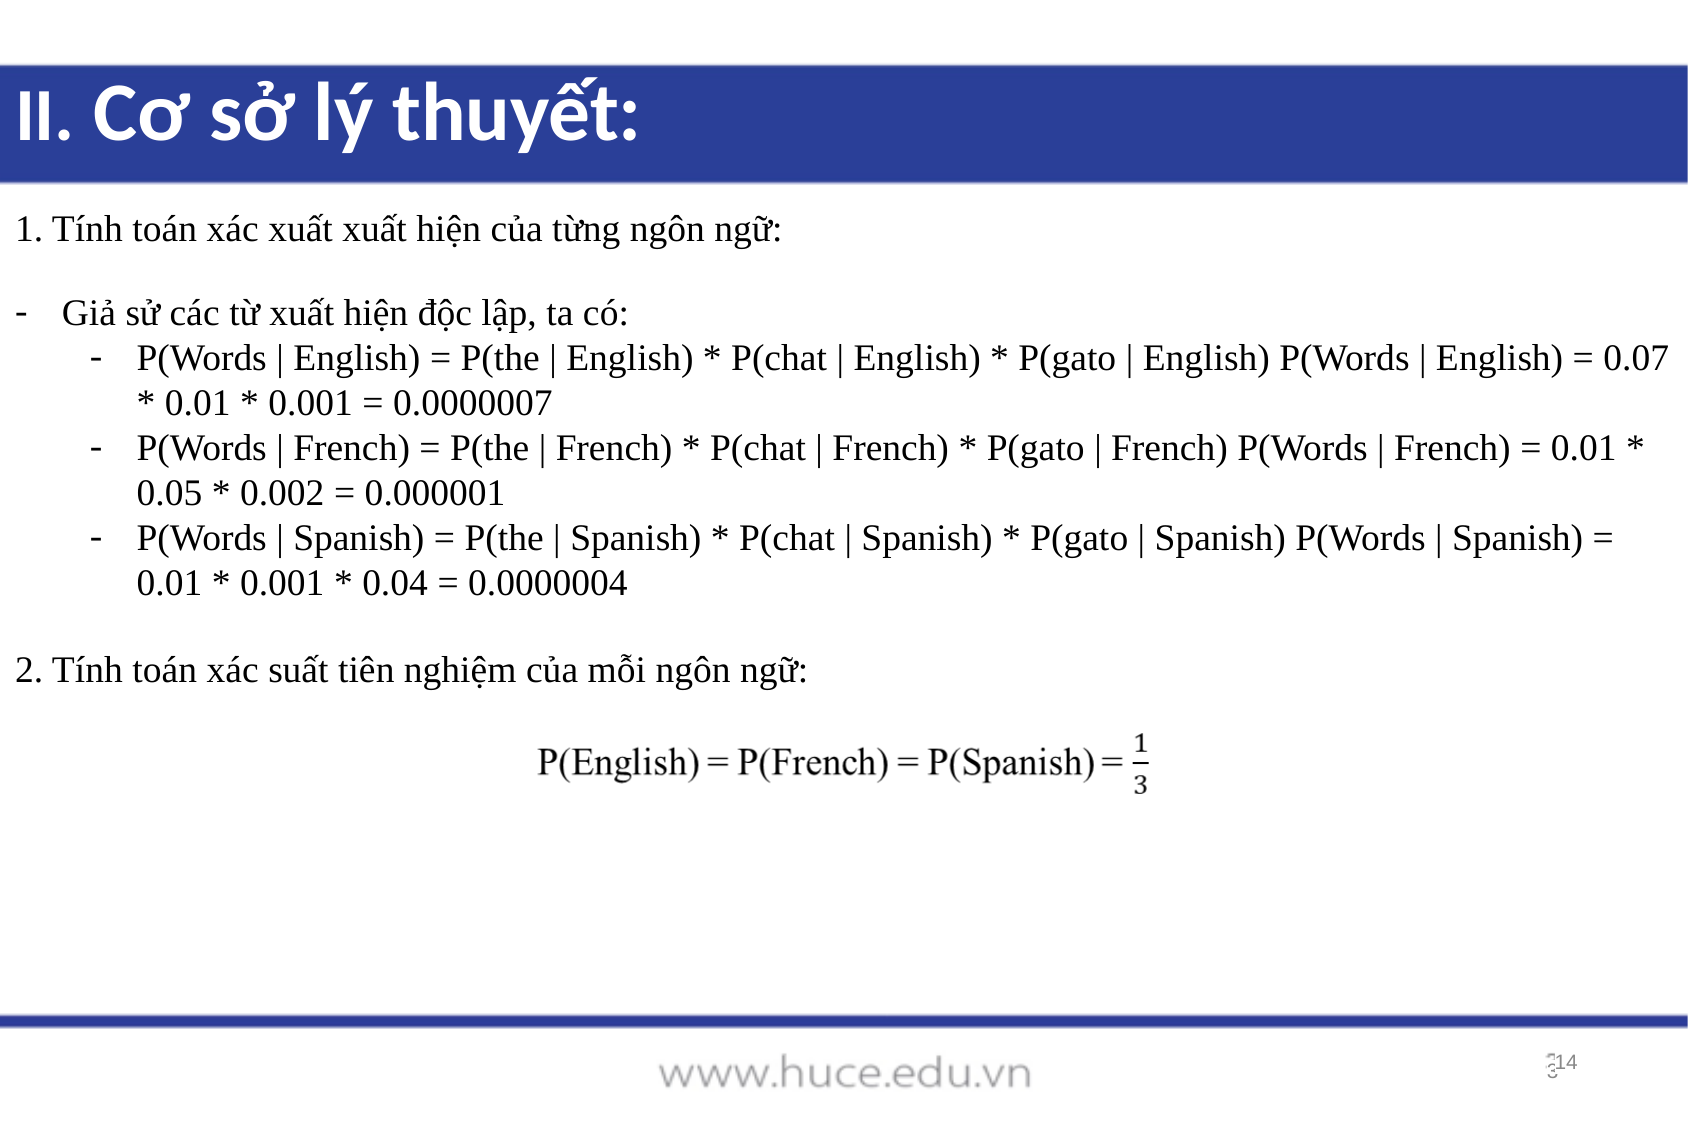

II. Cơ sở lý thuyết:
1. Tính toán xác xuất xuất hiện của từng ngôn ngữ:
Giả sử các từ xuất hiện độc lập, ta có:
P(Words | English) = P(the | English) * P(chat | English) * P(gato | English) P(Words | English) = 0.07 * 0.01 * 0.001 = 0.0000007
P(Words | French) = P(the | French) * P(chat | French) * P(gato | French) P(Words | French) = 0.01 * 0.05 * 0.002 = 0.000001
P(Words | Spanish) = P(the | Spanish) * P(chat | Spanish) * P(gato | Spanish) P(Words | Spanish) = 0.01 * 0.001 * 0.04 = 0.0000004
2. Tính toán xác suất tiên nghiệm của mỗi ngôn ngữ:

14
3